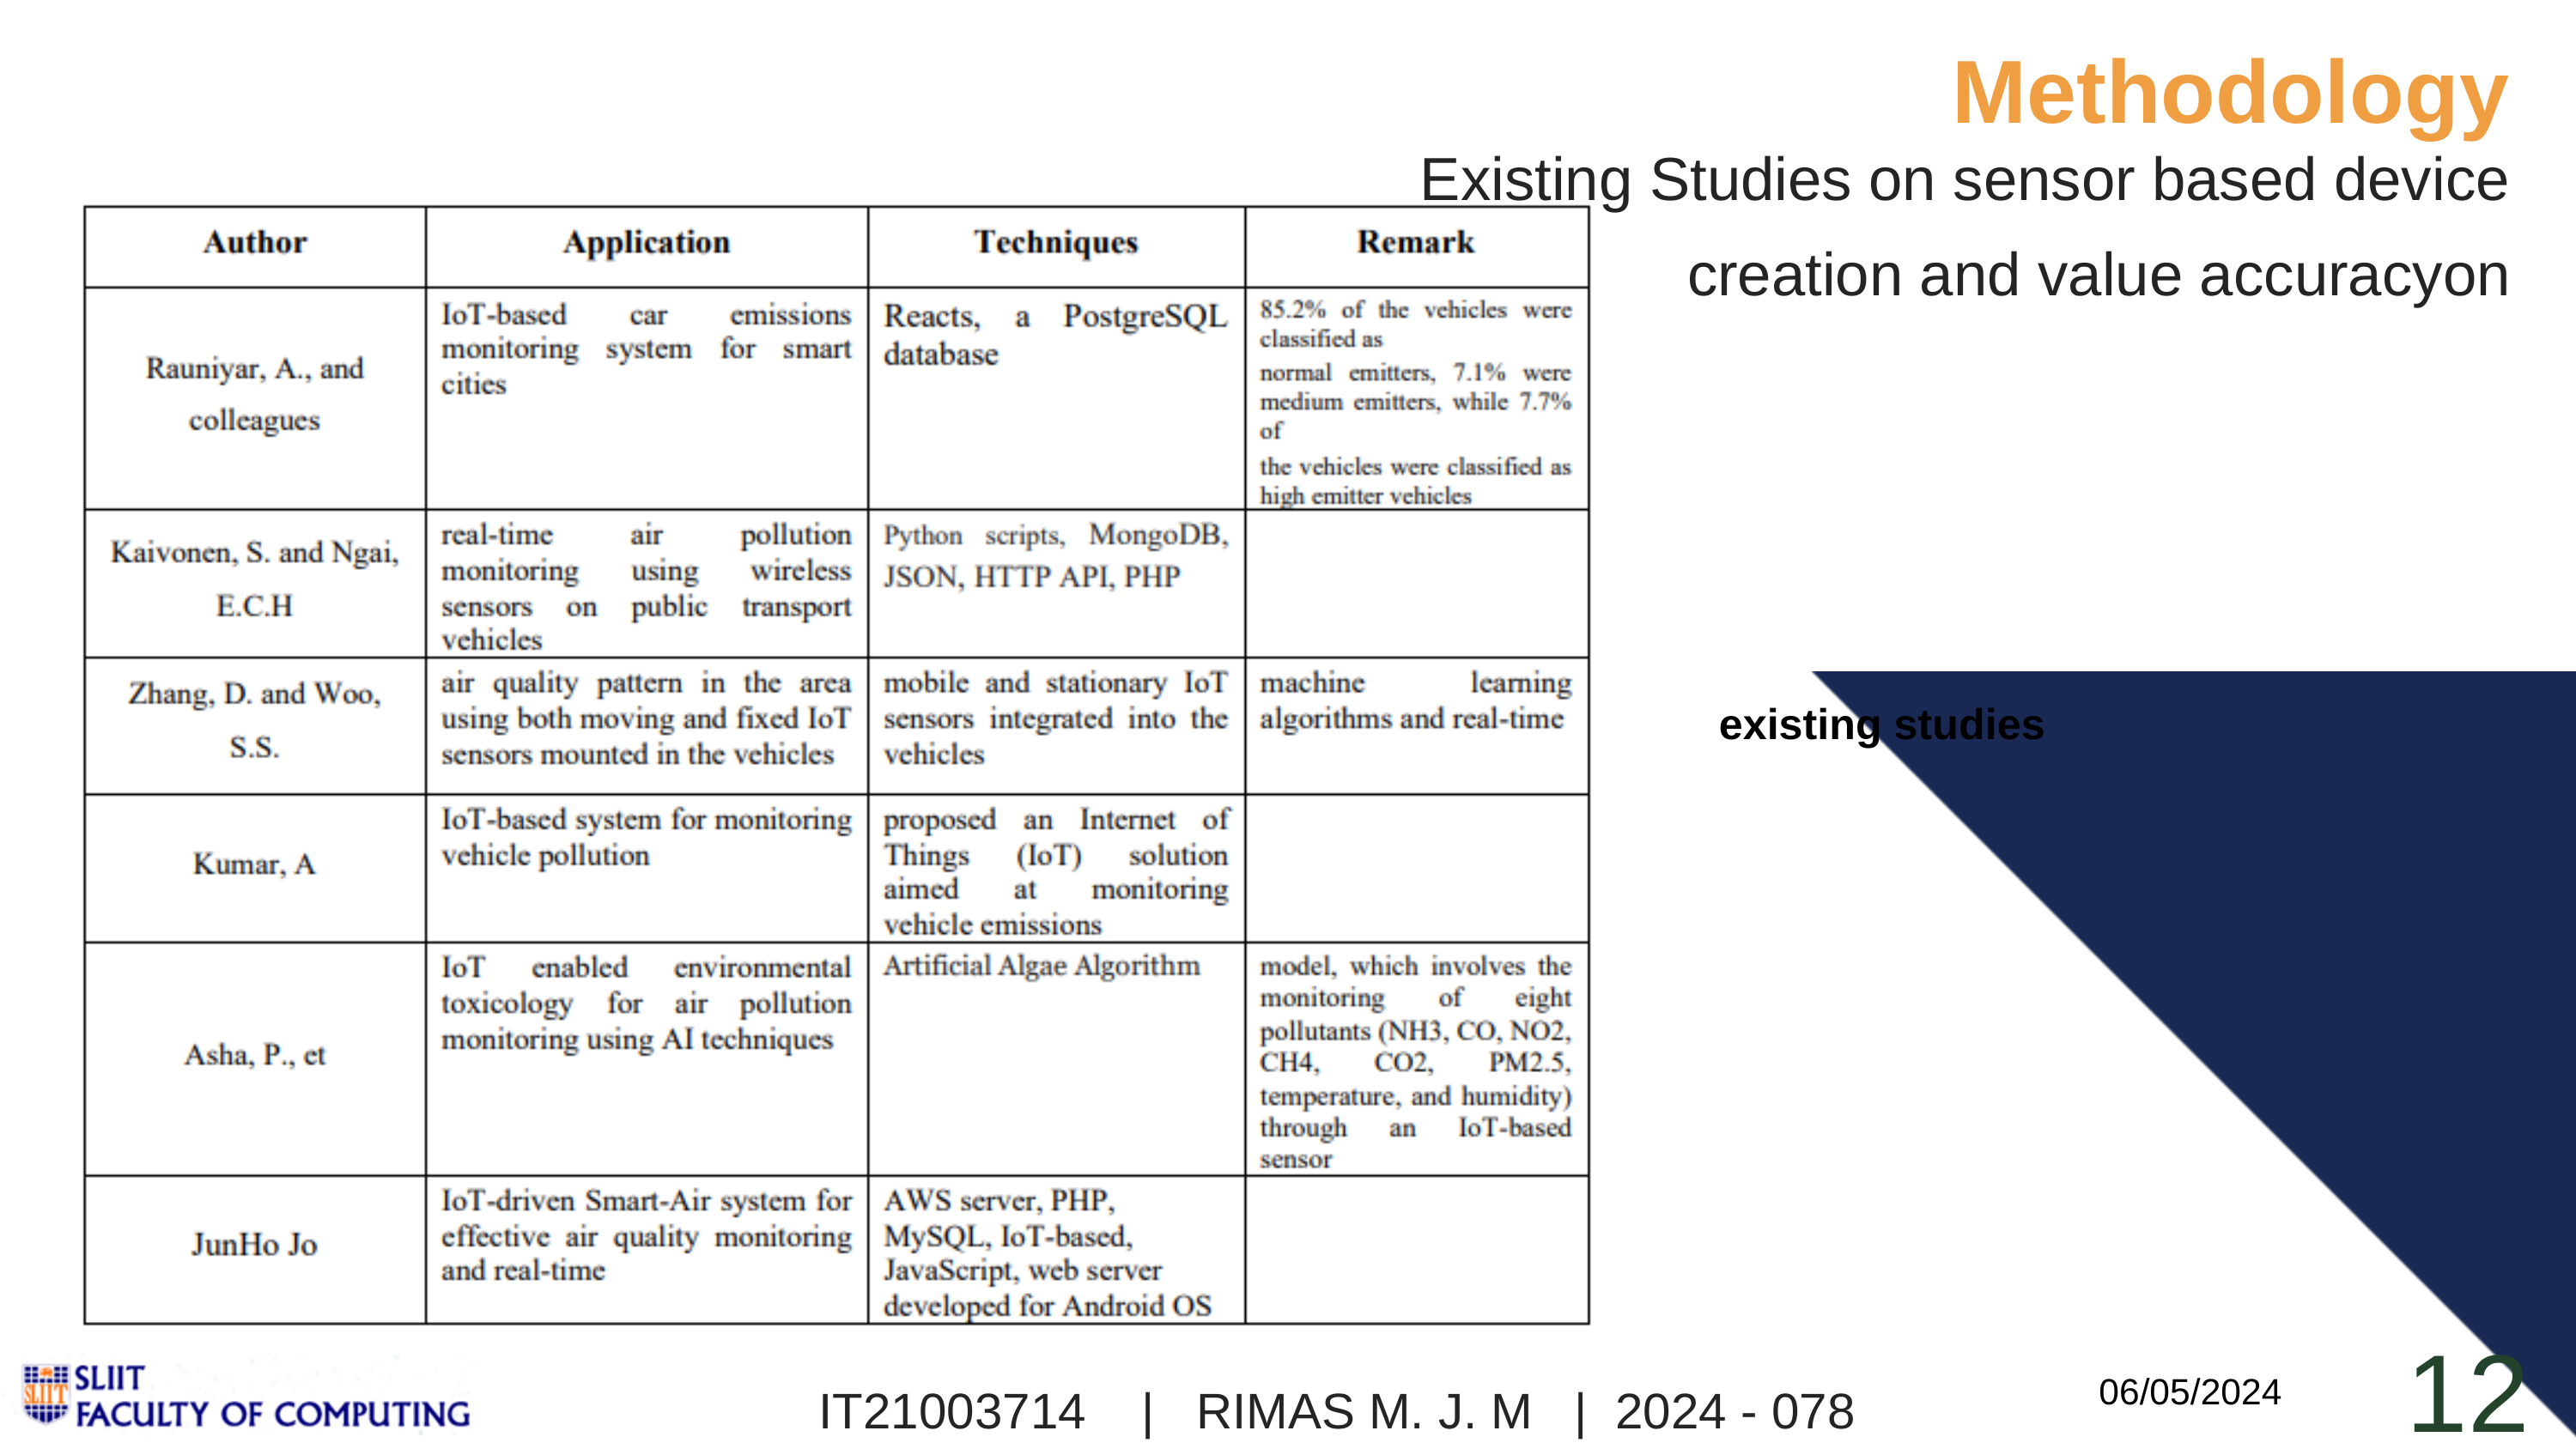

Methodology
Existing Studies on sensor based device creation and value accuracyon

existing studies
12

06/05/2024
IT21003714    |   RIMAS M. J. M   |  2024 - 078